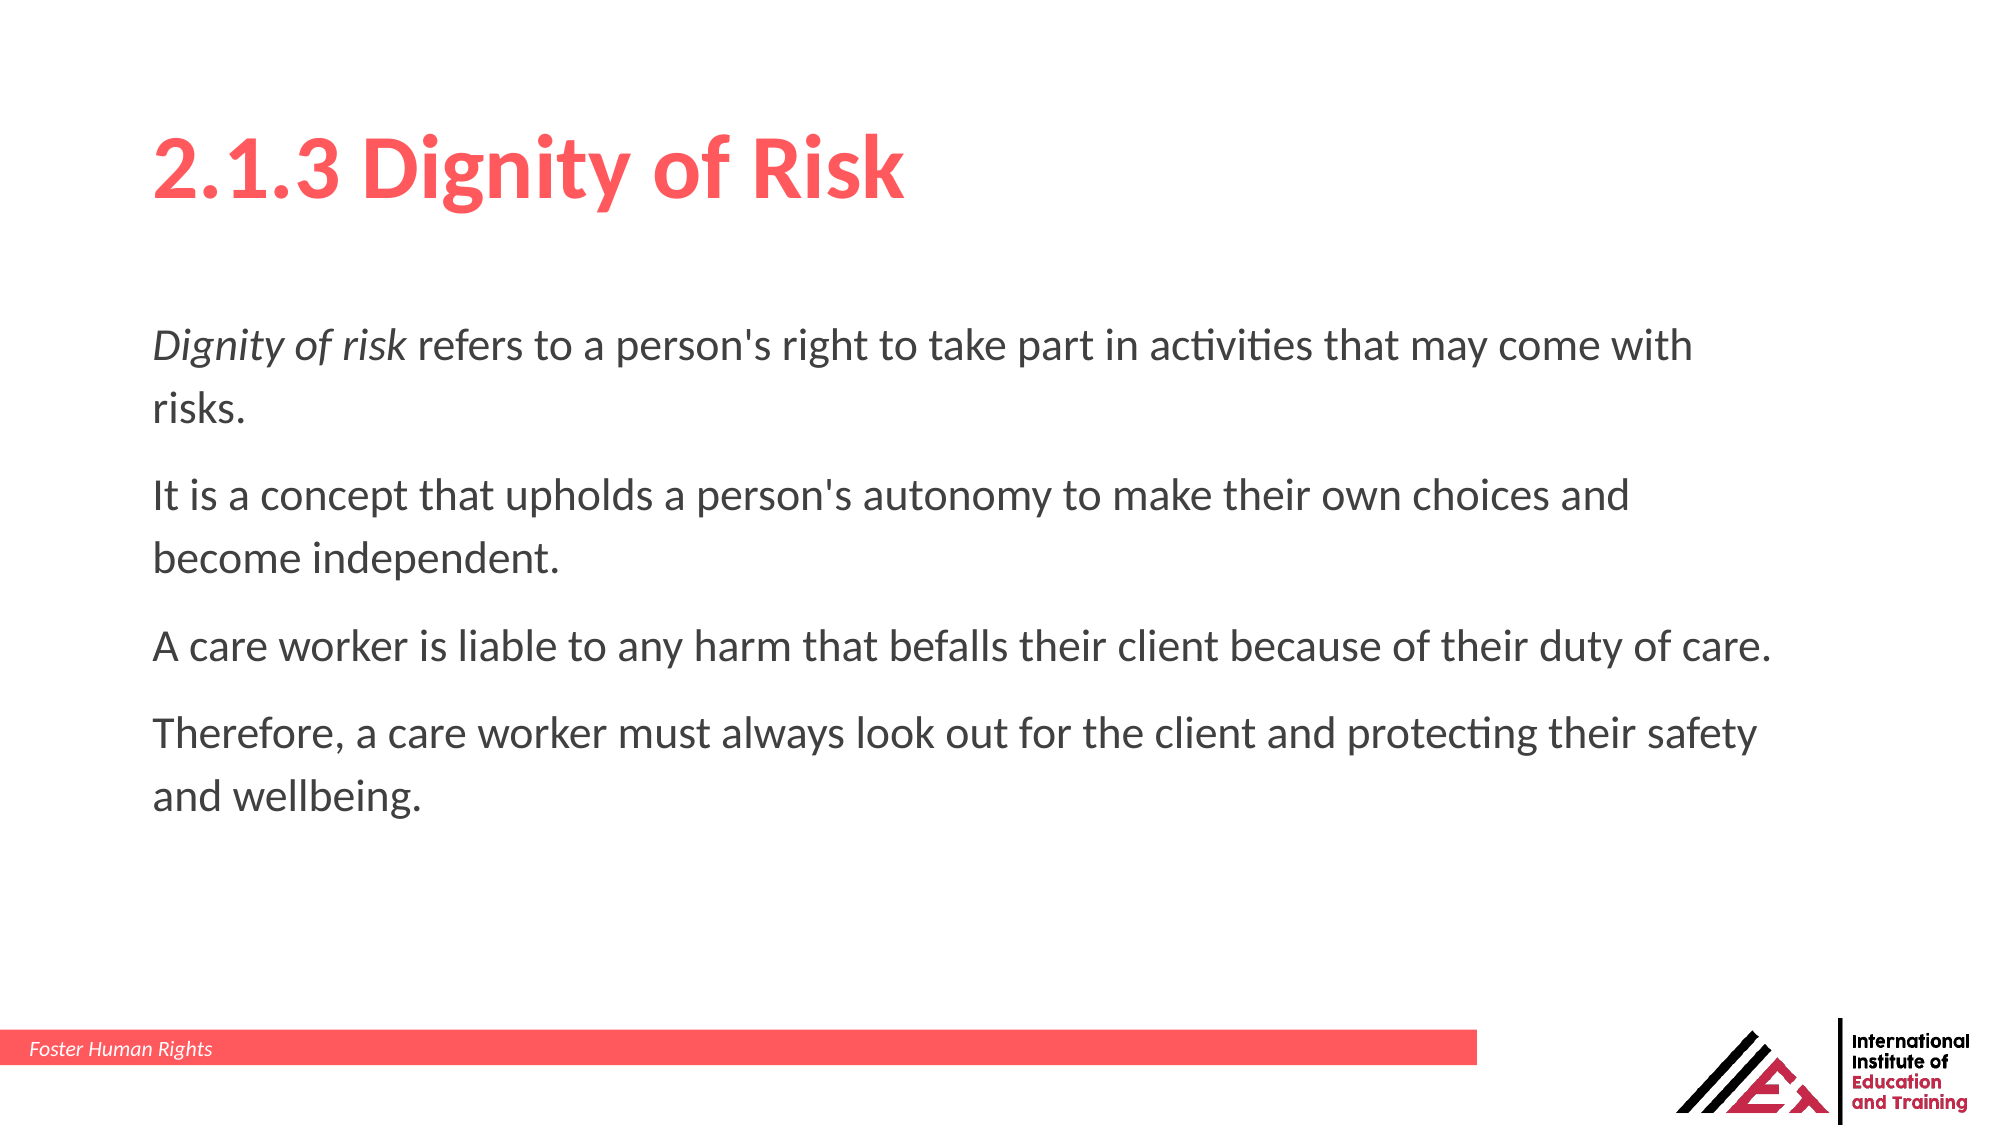

# 2.1.3 Dignity of Risk
Dignity of risk refers to a person's right to take part in activities that may come with risks.
It is a concept that upholds a person's autonomy to make their own choices and become independent.
A care worker is liable to any harm that befalls their client because of their duty of care.
Therefore, a care worker must always look out for the client and protecting their safety and wellbeing.
Foster Human Rights